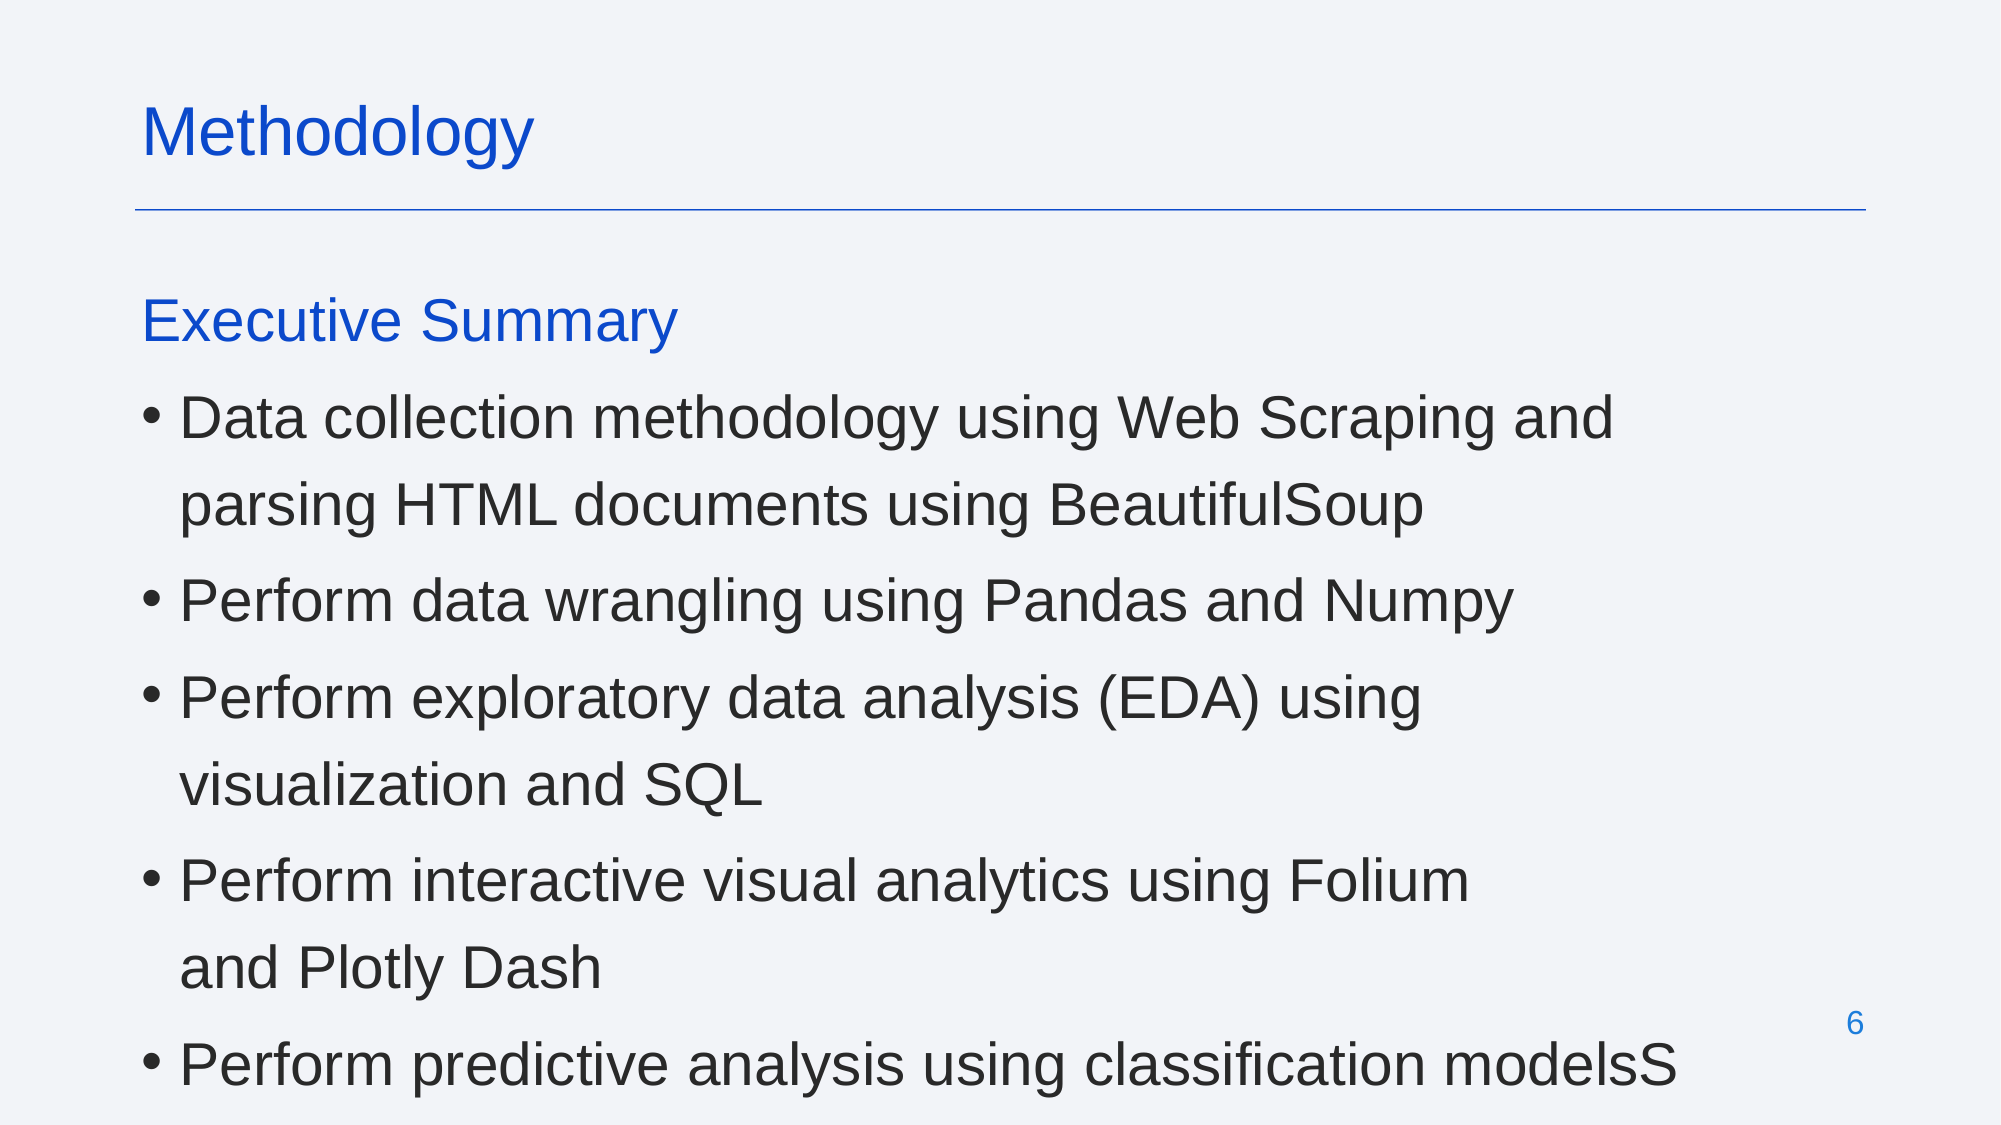

Methodology
Executive Summary
Data collection methodology using Web Scraping and parsing HTML documents using BeautifulSoup
Perform data wrangling using Pandas and Numpy
Perform exploratory data analysis (EDA) using visualization and SQL
Perform interactive visual analytics using Folium and Plotly Dash
Perform predictive analysis using classification modelsS

6